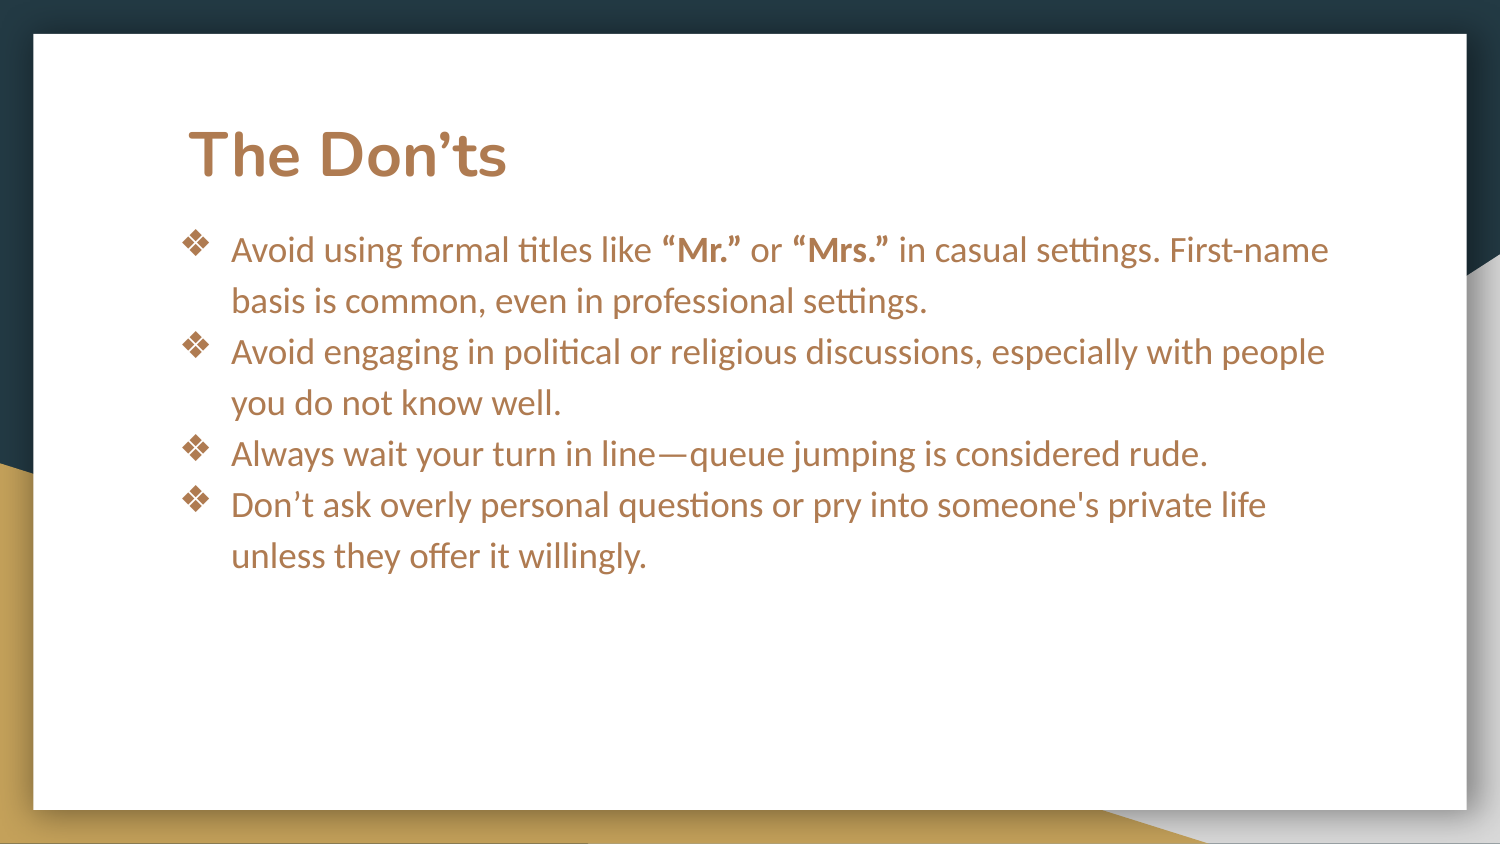

# The Don’ts

Avoid using formal titles like “Mr.” or “Mrs.” in casual settings. First-name basis is common, even in professional settings.
Avoid engaging in political or religious discussions, especially with people you do not know well.
Always wait your turn in line—queue jumping is considered rude.
Don’t ask overly personal questions or pry into someone's private life unless they offer it willingly.